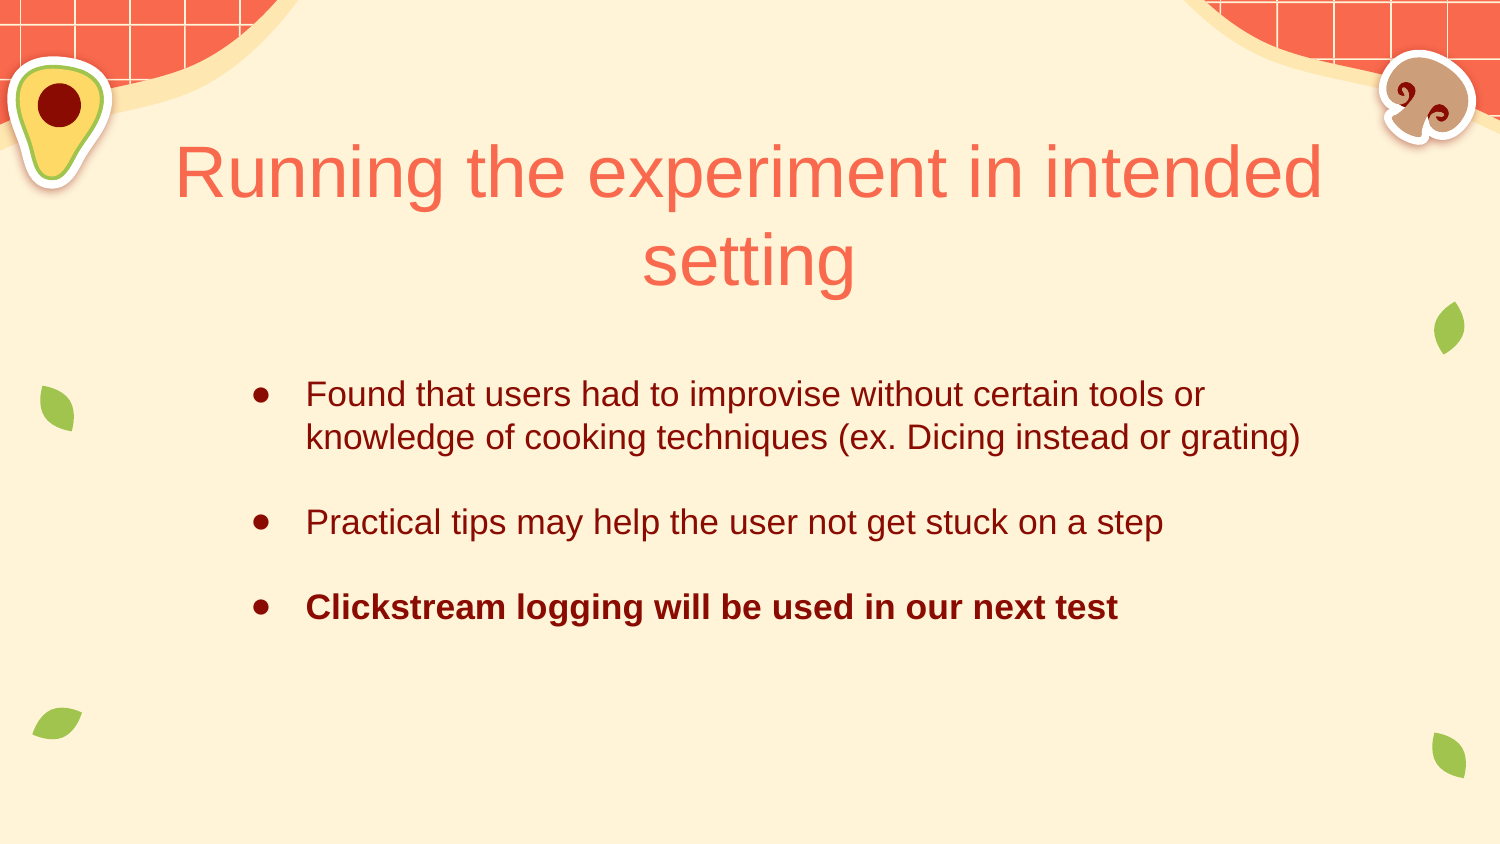

# Running the experiment in intended setting
Found that users had to improvise without certain tools or knowledge of cooking techniques (ex. Dicing instead or grating)

Practical tips may help the user not get stuck on a step

Clickstream logging will be used in our next test